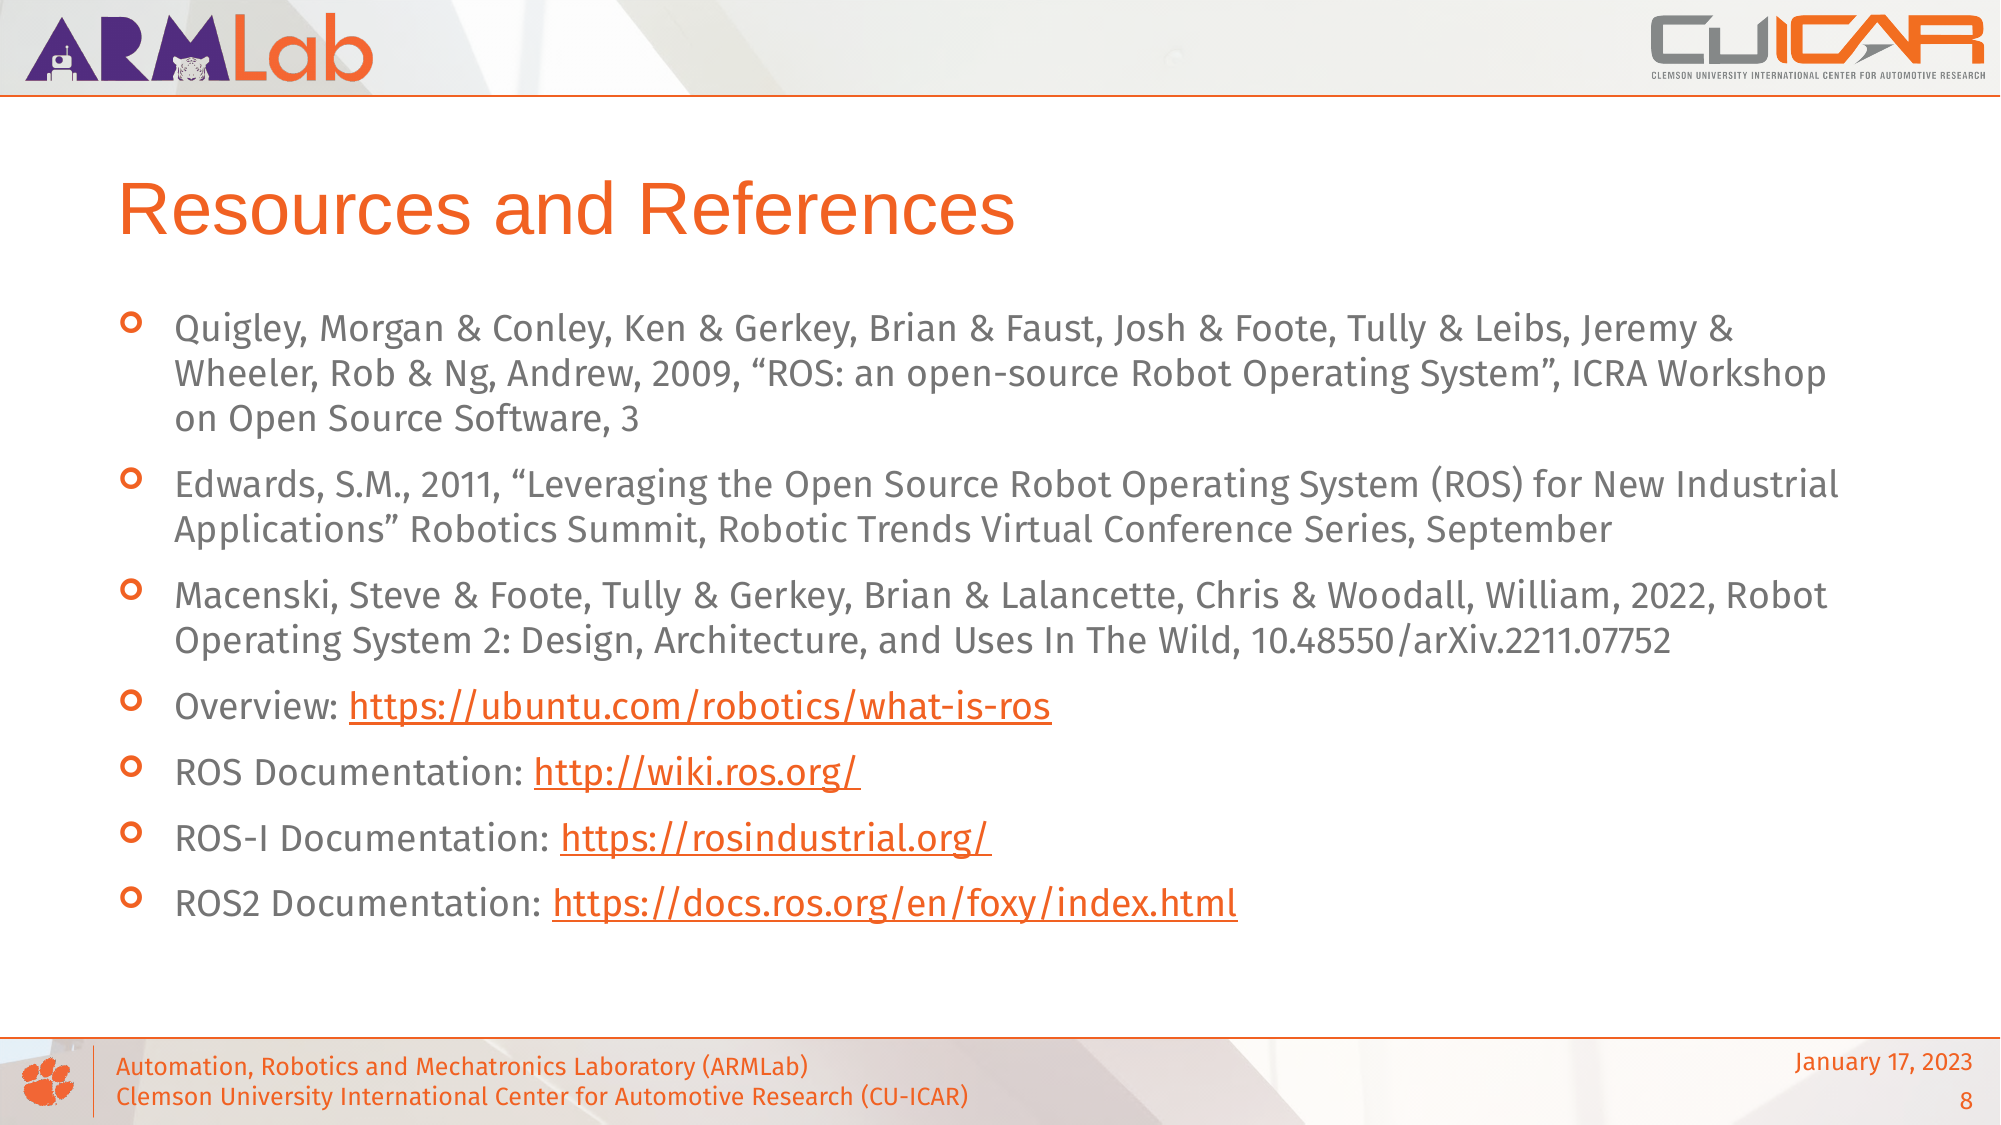

# Resources and References
Quigley, Morgan & Conley, Ken & Gerkey, Brian & Faust, Josh & Foote, Tully & Leibs, Jeremy & Wheeler, Rob & Ng, Andrew, 2009, “ROS: an open-source Robot Operating System”, ICRA Workshop on Open Source Software, 3
Edwards, S.M., 2011, “Leveraging the Open Source Robot Operating System (ROS) for New Industrial Applications” Robotics Summit, Robotic Trends Virtual Conference Series, September
Macenski, Steve & Foote, Tully & Gerkey, Brian & Lalancette, Chris & Woodall, William, 2022, Robot Operating System 2: Design, Architecture, and Uses In The Wild, 10.48550/arXiv.2211.07752
Overview: https://ubuntu.com/robotics/what-is-ros
ROS Documentation: http://wiki.ros.org/
ROS-I Documentation: https://rosindustrial.org/
ROS2 Documentation: https://docs.ros.org/en/foxy/index.html

January 17, 2023
8